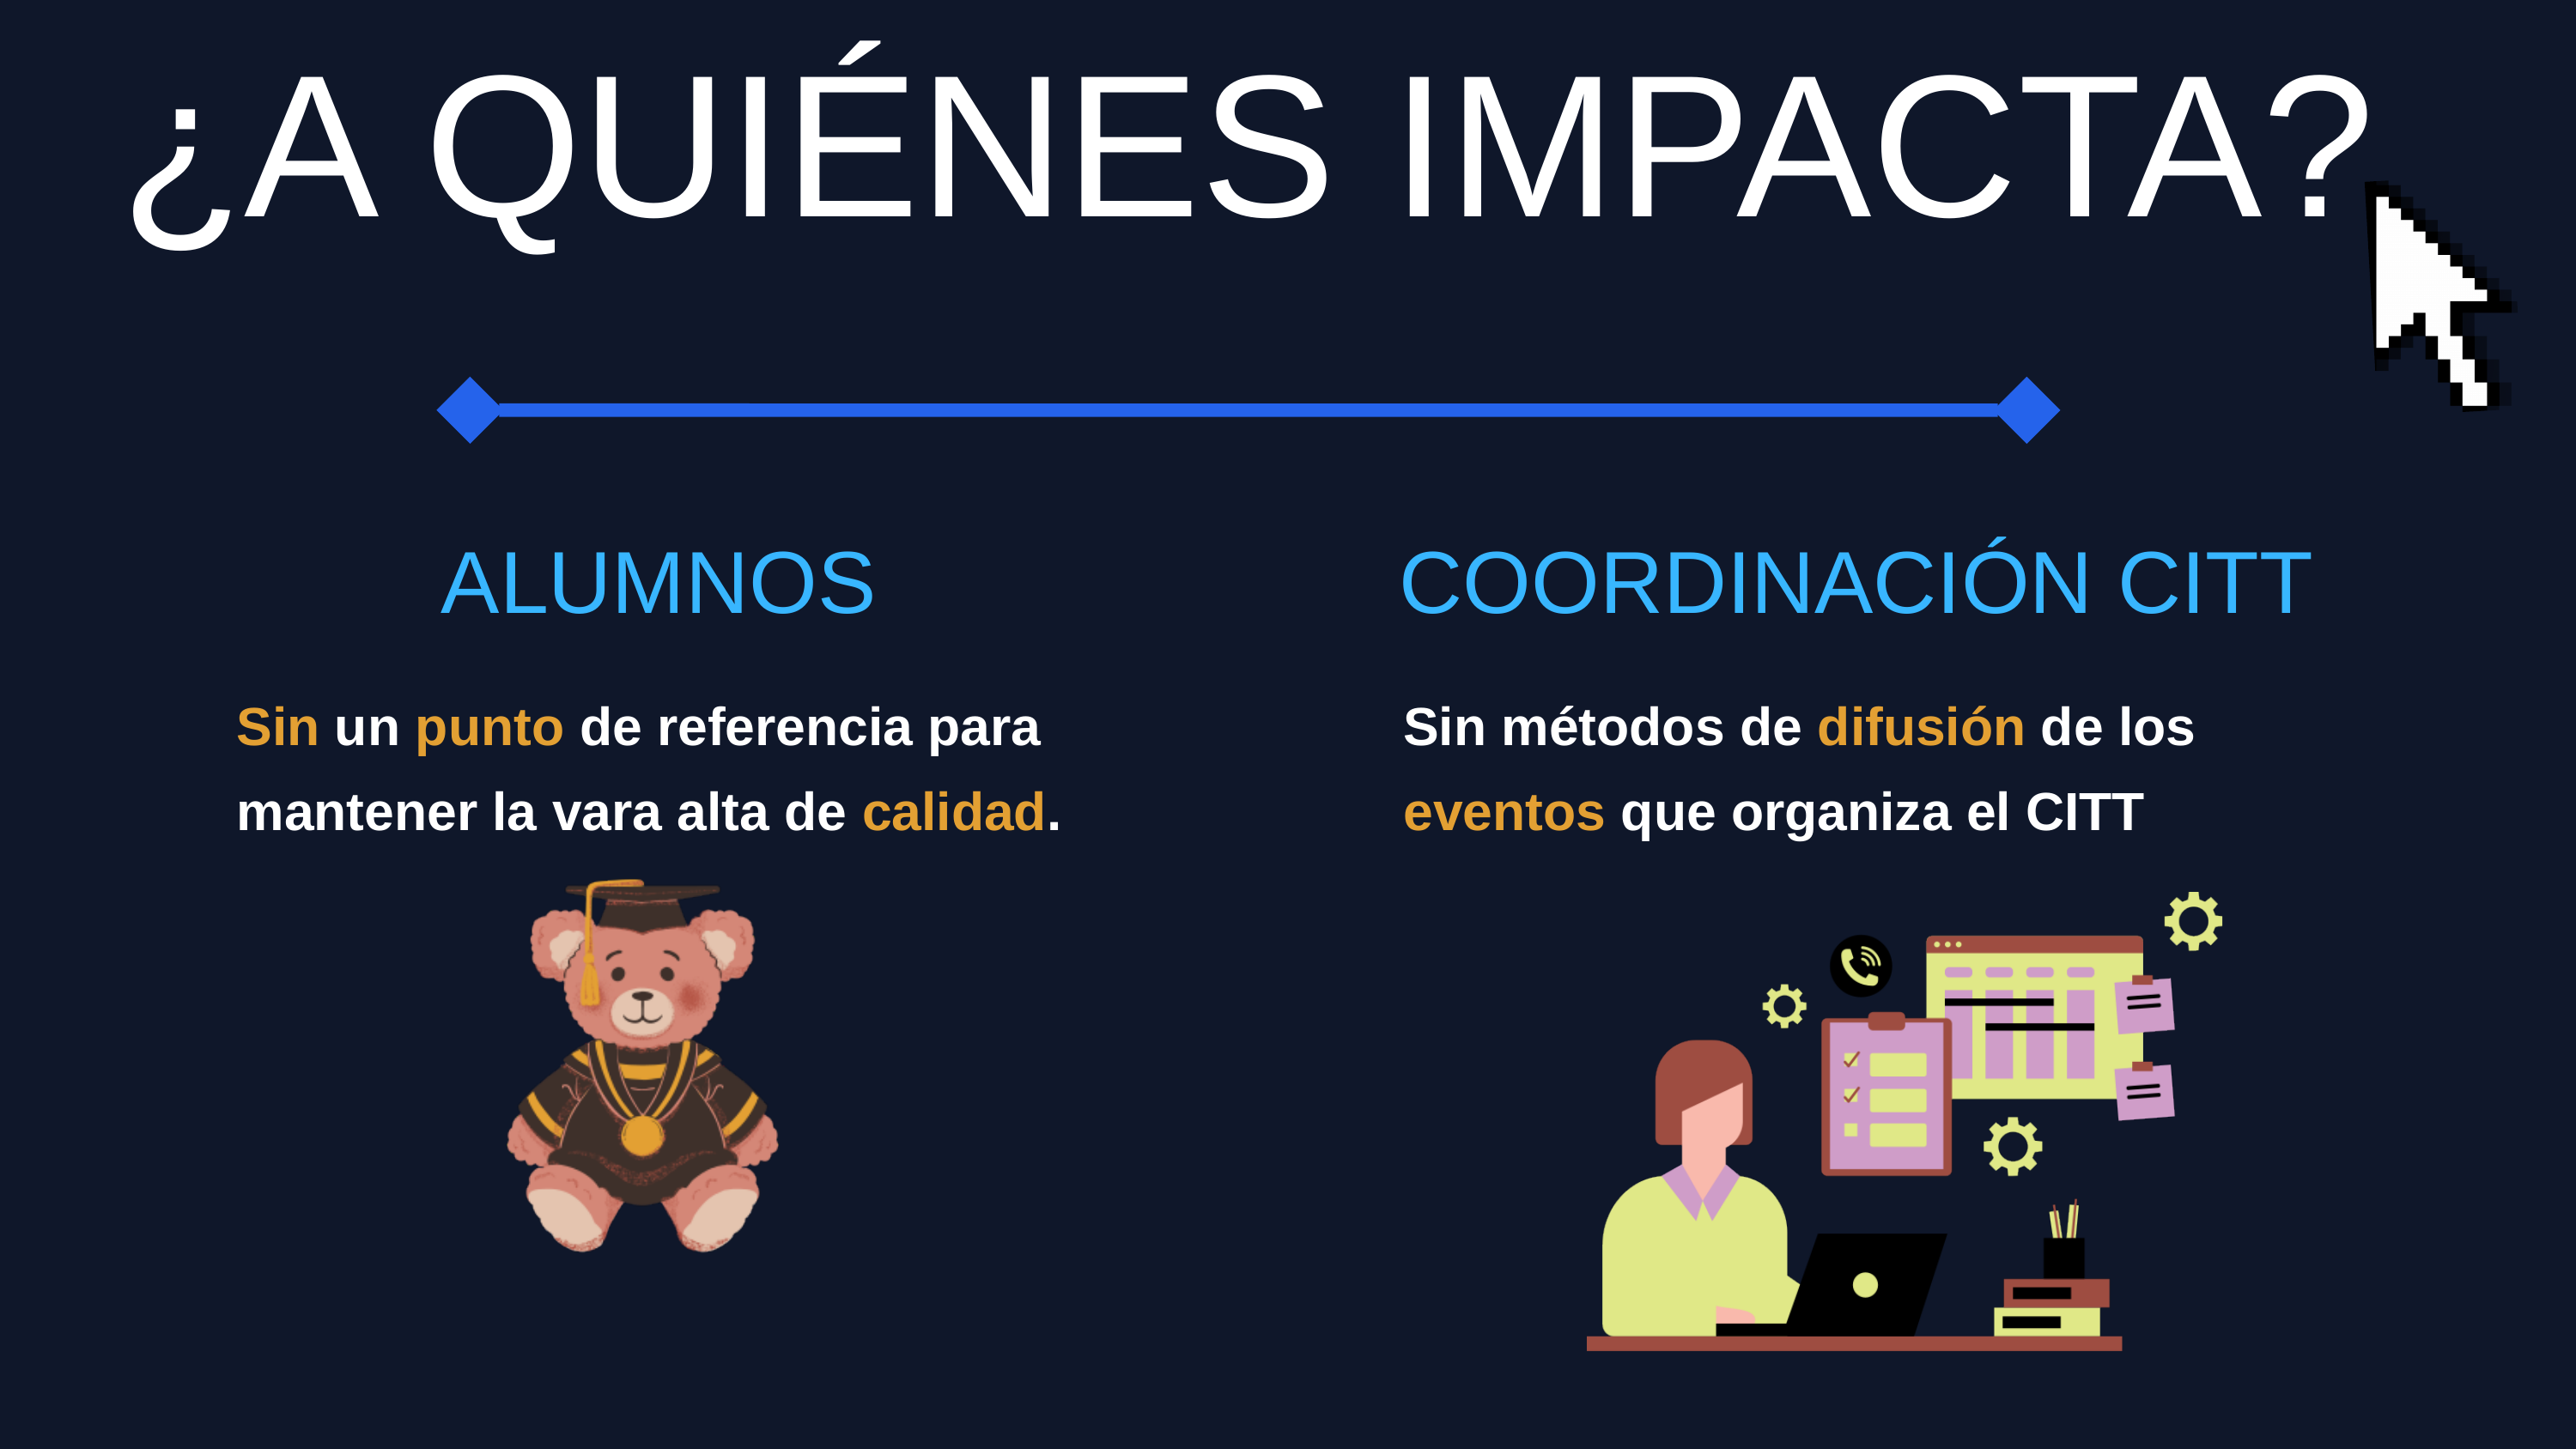

¿A QUIÉNES IMPACTA?

COORDINACIÓN CITT
ALUMNOS
Sin un punto de referencia para mantener la vara alta de calidad.
Sin métodos de difusión de los eventos que organiza el CITT